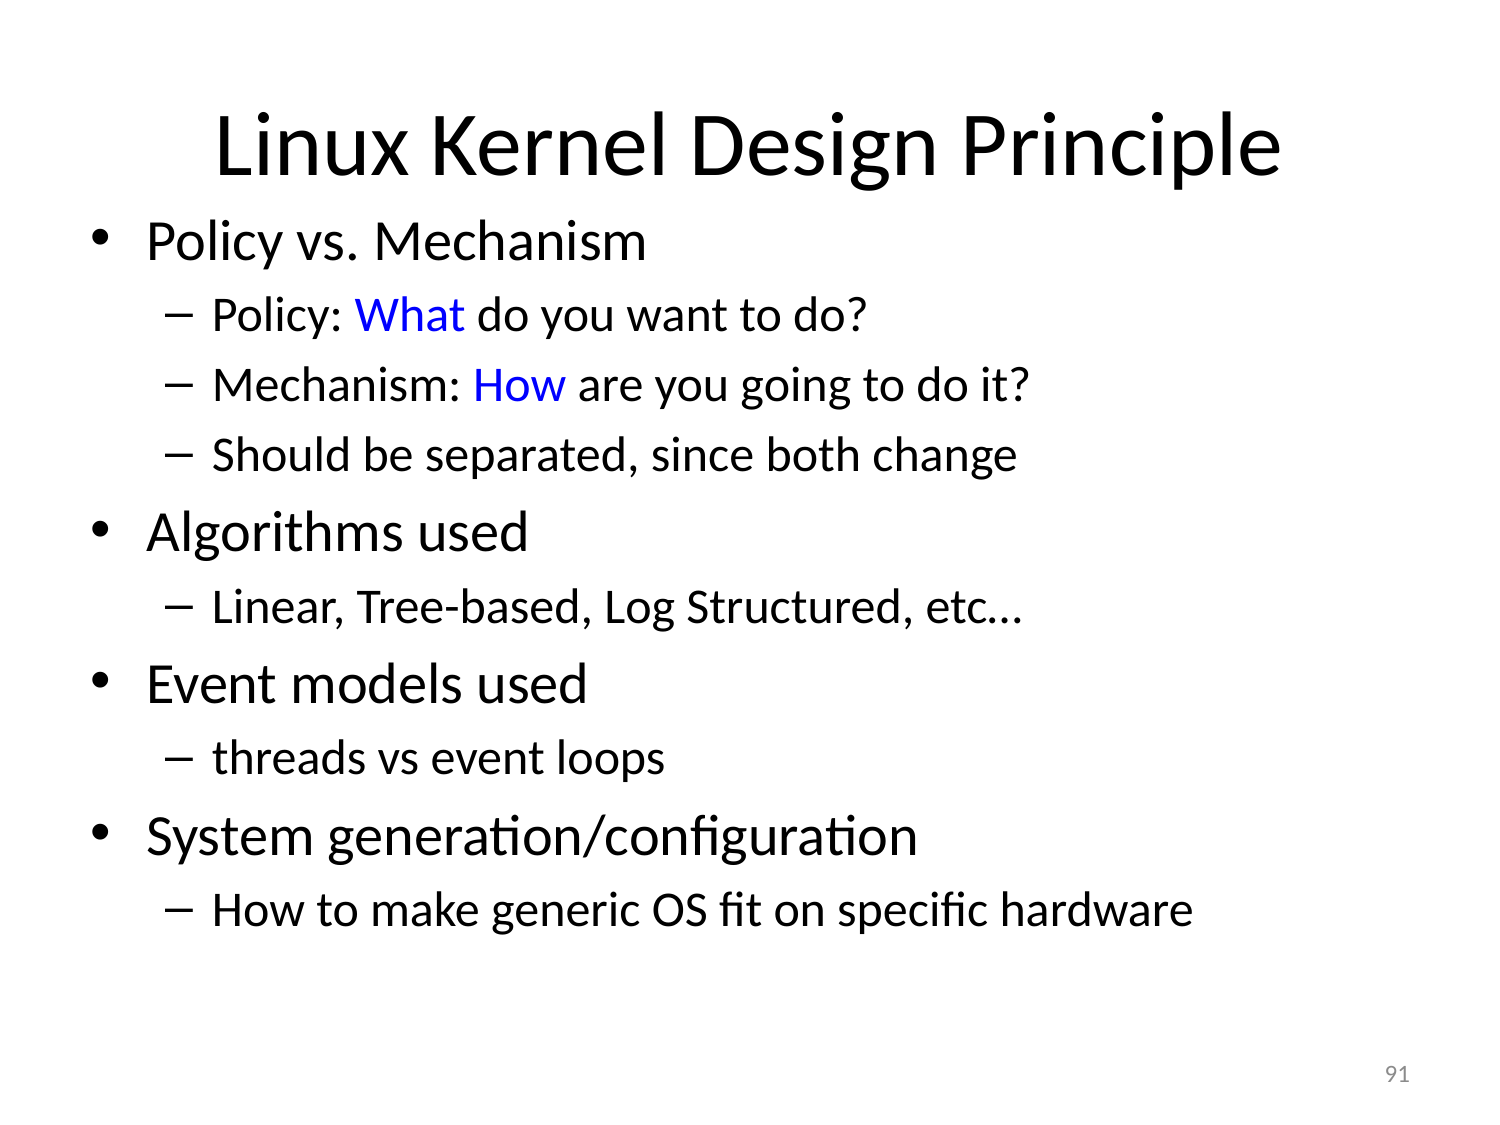

# Linux Kernel Design Principle
Policy vs. Mechanism
Policy: What do you want to do?
Mechanism: How are you going to do it?
Should be separated, since both change
Algorithms used
Linear, Tree-based, Log Structured, etc…
Event models used
threads vs event loops
System generation/configuration
How to make generic OS fit on specific hardware
91